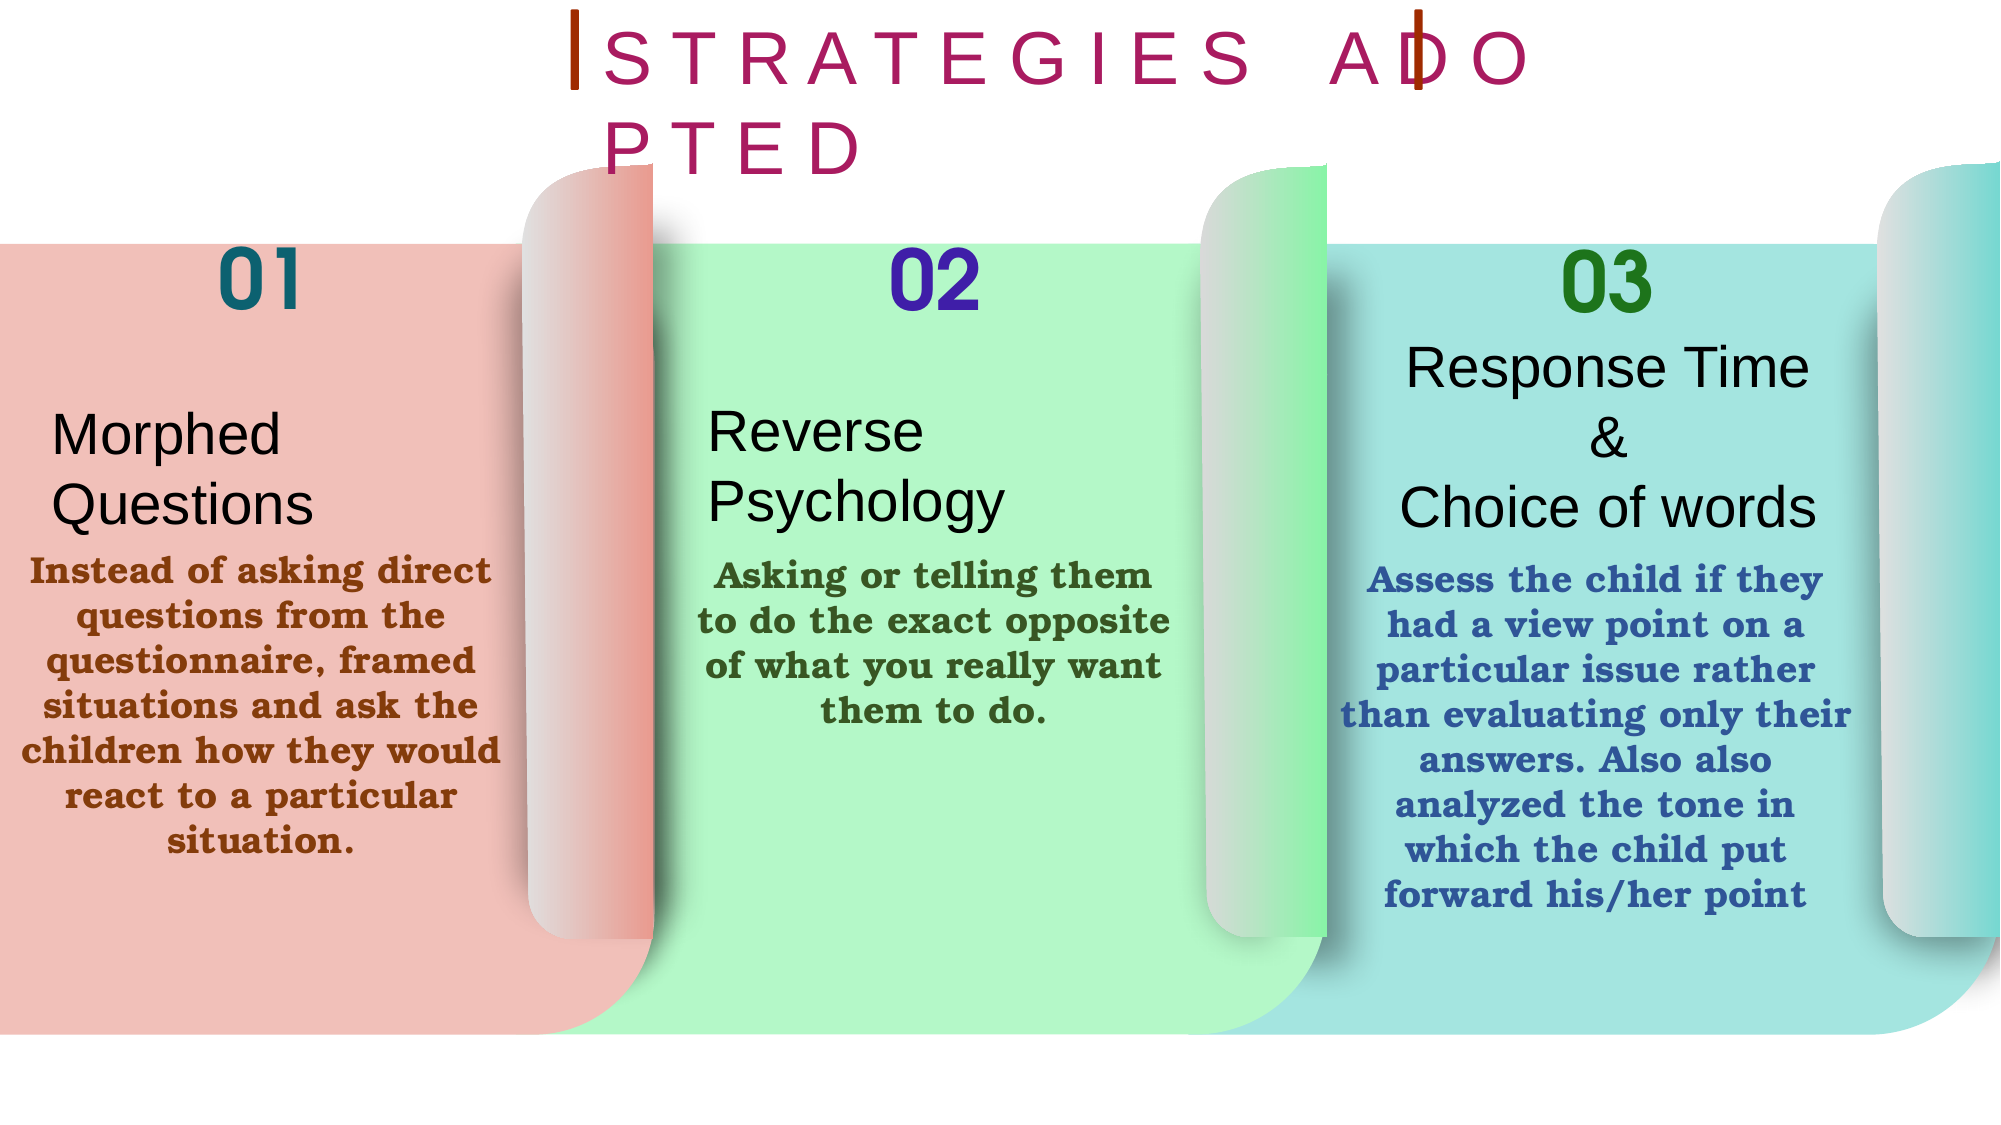

S T R A T E G I E S    A D O P T E D

01
02
03

Response Time
&
Choice of words
Reverse Psychology
Morphed Questions

Instead of asking direct questions from the questionnaire, framed situations and ask the children how they would react to a particular situation.

Asking or telling them to do the exact opposite of what you really want them to do.
Assess the child if they had a view point on a particular issue rather than evaluating only their answers. Also also analyzed the tone in which the child put forward his/her point